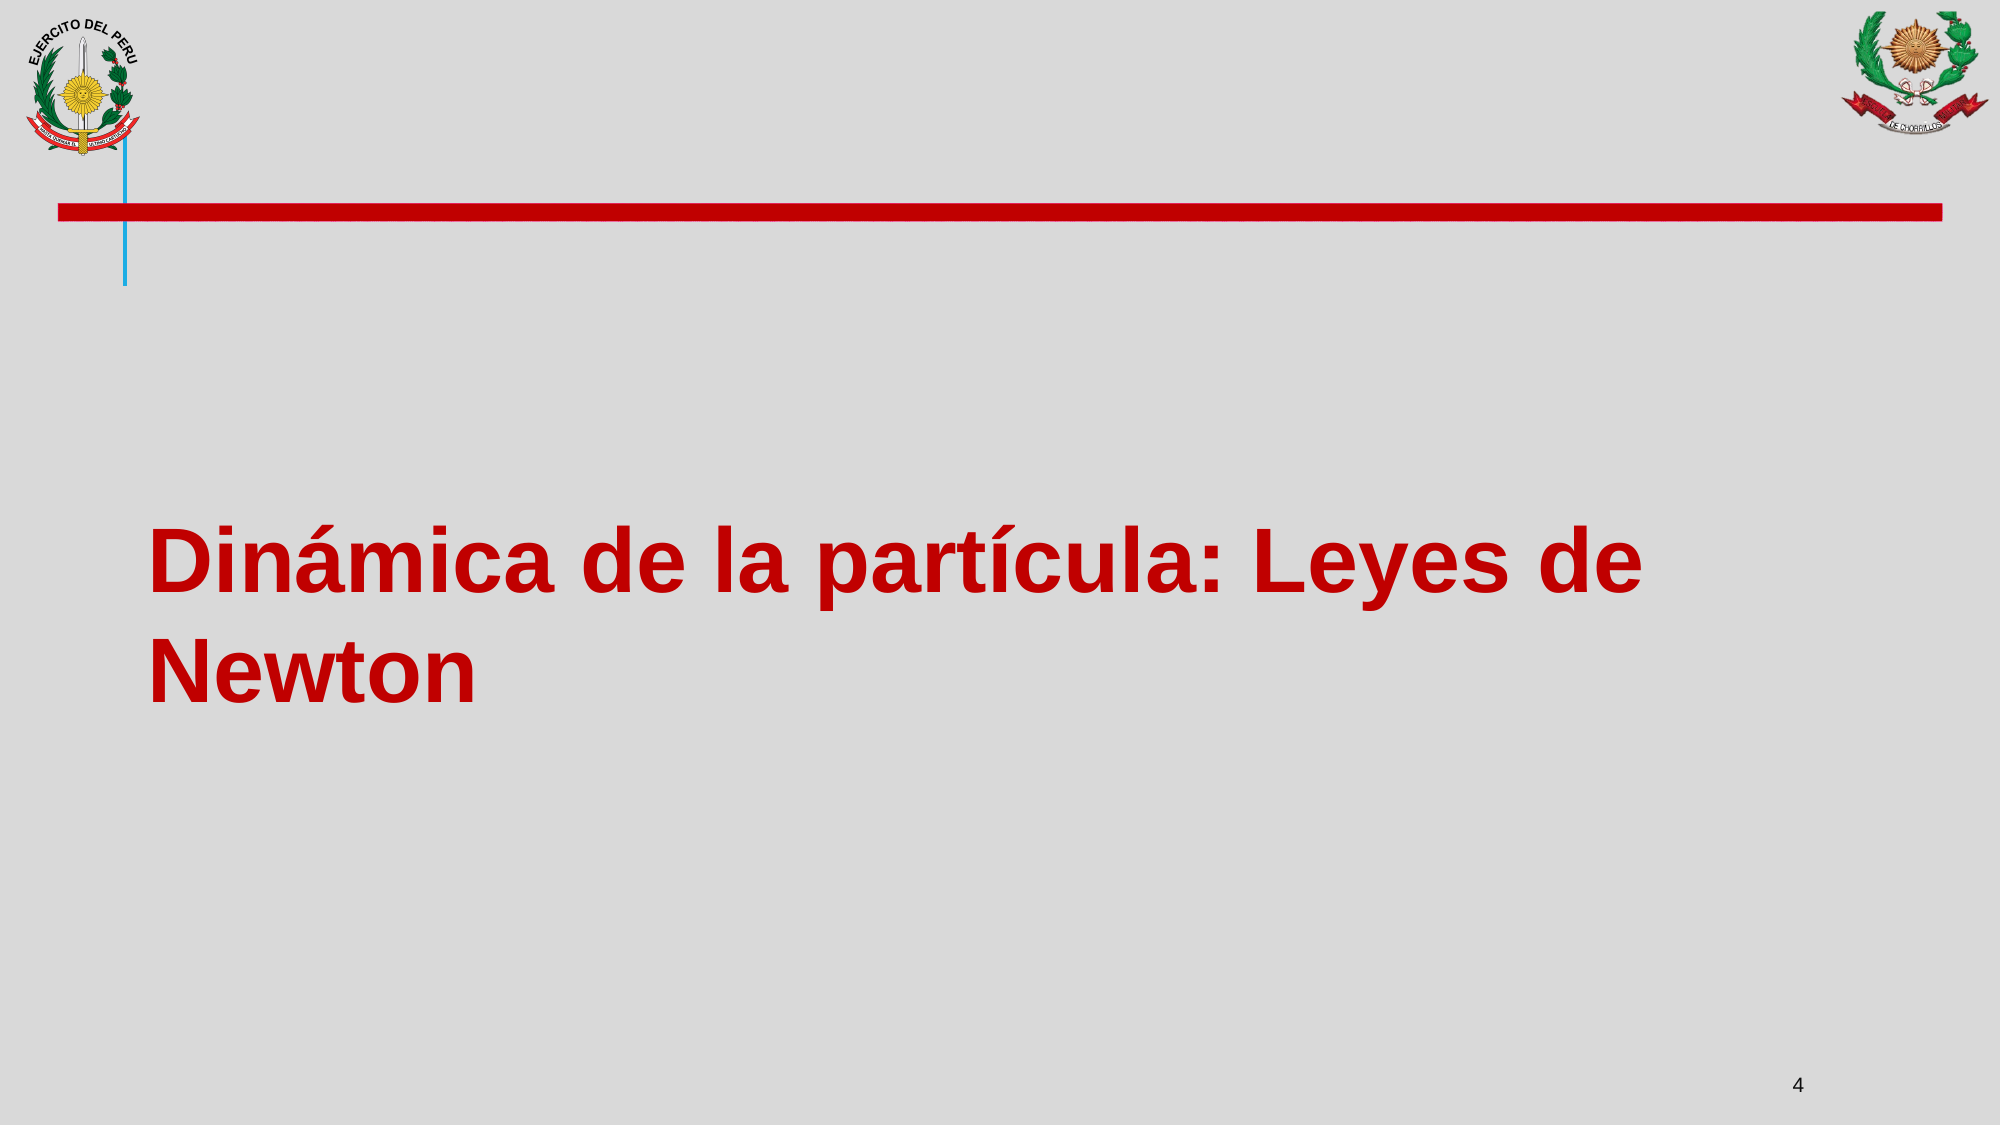

Dinámica de la partícula: Leyes de Newton
4